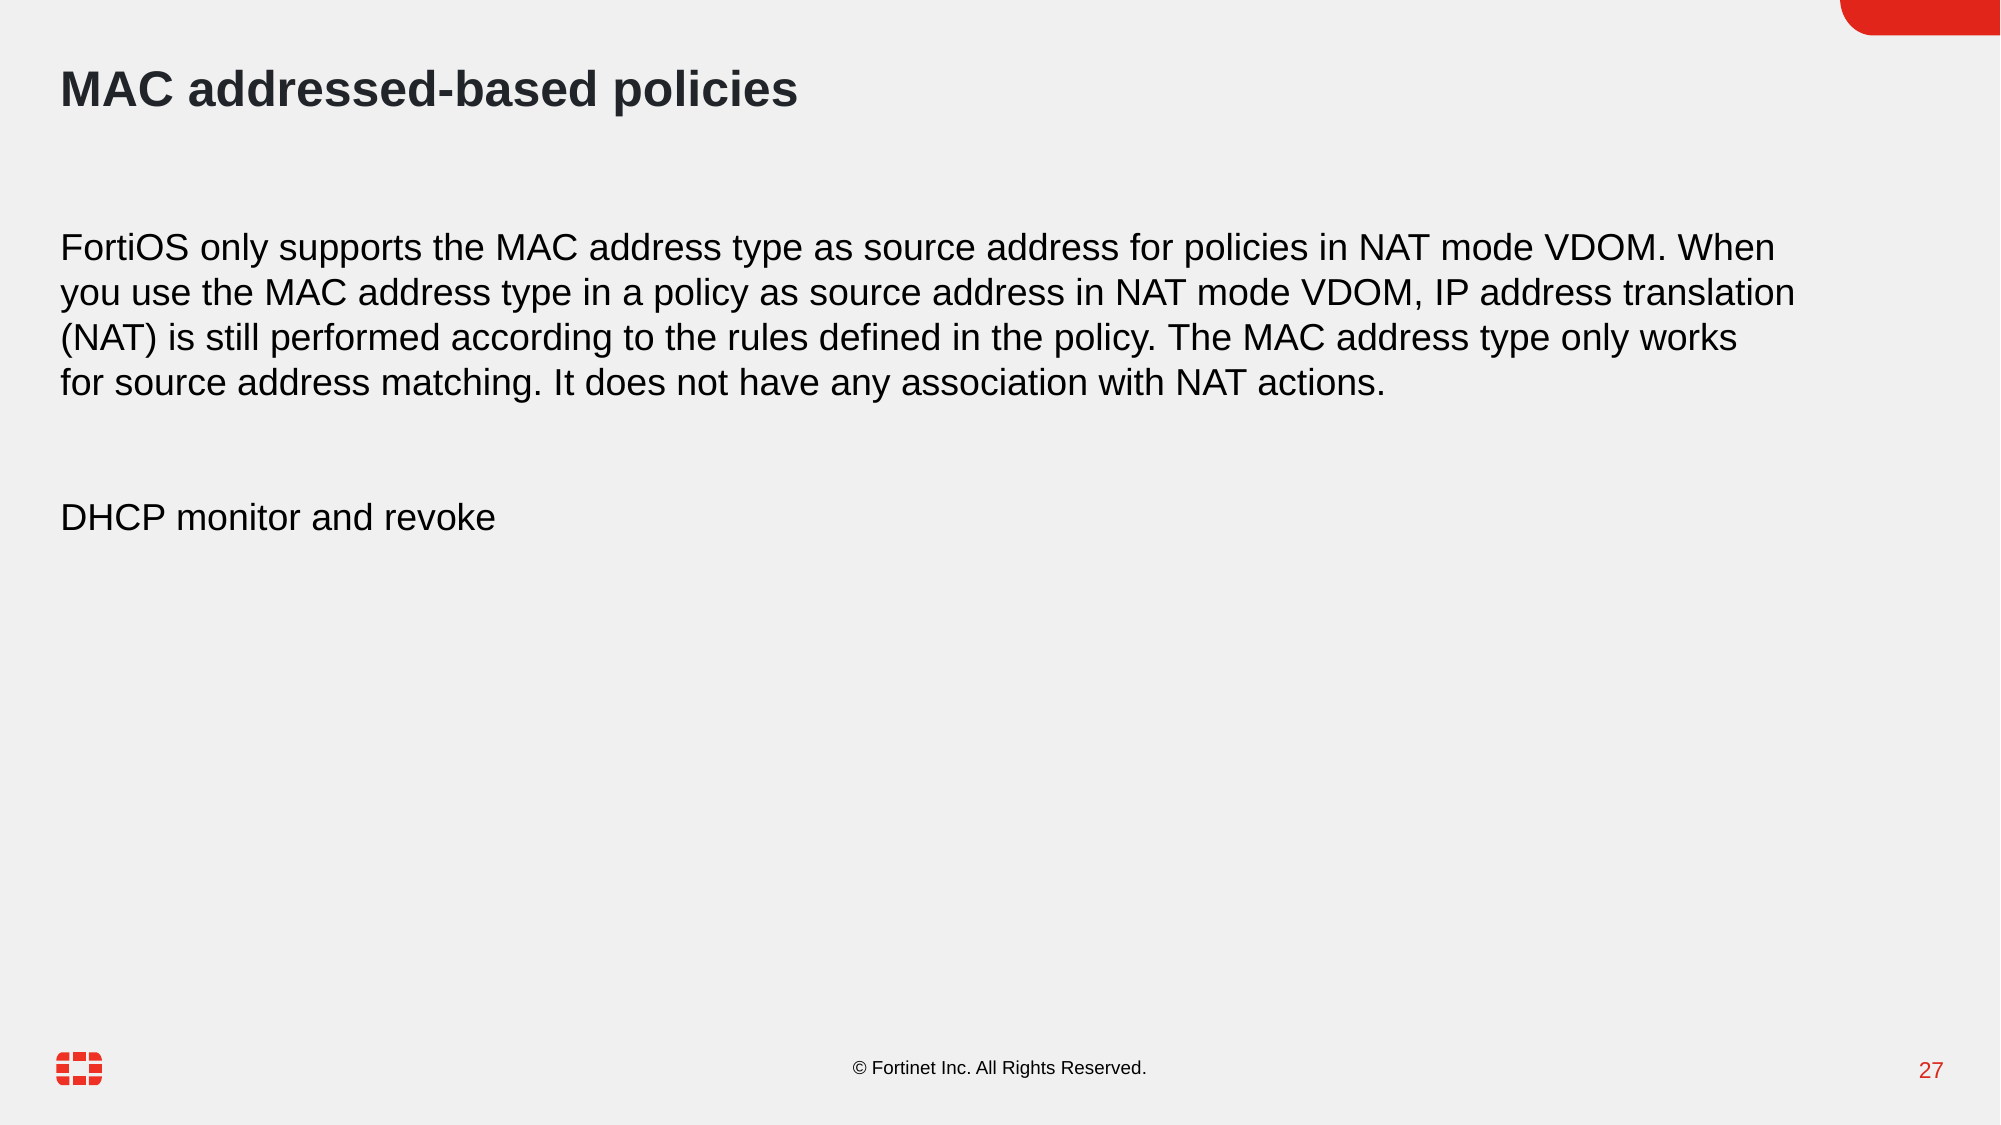

MAC addressed-based policies

FortiOS only supports the MAC address type as source address for policies in NAT mode VDOM. When you use the MAC address type in a policy as source address in NAT mode VDOM, IP address translation (NAT) is still performed according to the rules defined in the policy. The MAC address type only works for source address matching. It does not have any association with NAT actions.

DHCP monitor and revoke